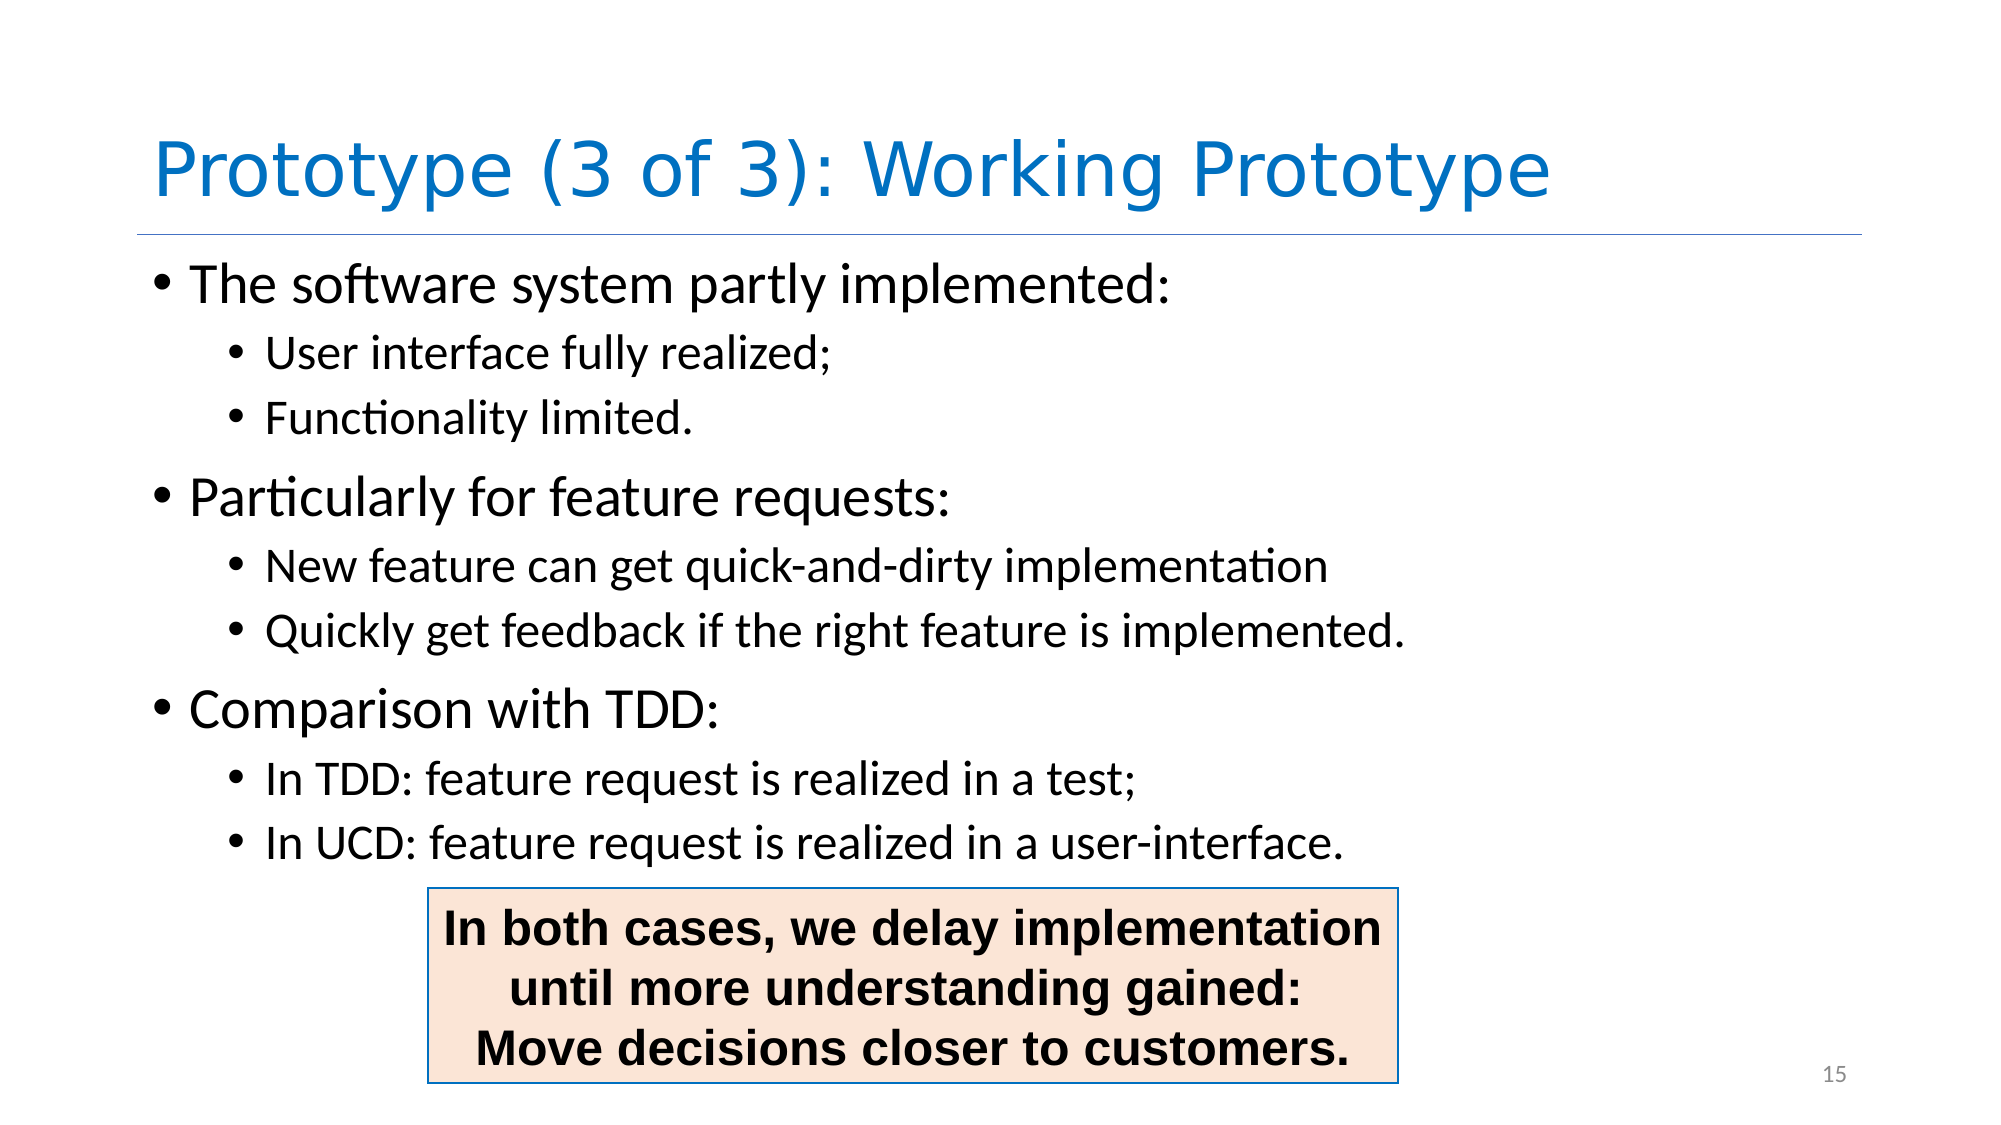

# Prototype (3 of 3): Working Prototype
The software system partly implemented:
User interface fully realized;
Functionality limited.
Particularly for feature requests:
New feature can get quick-and-dirty implementation
Quickly get feedback if the right feature is implemented.
Comparison with TDD:
In TDD: feature request is realized in a test;
In UCD: feature request is realized in a user-interface.
In both cases, we delay implementation
until more understanding gained:
Move decisions closer to customers.
15